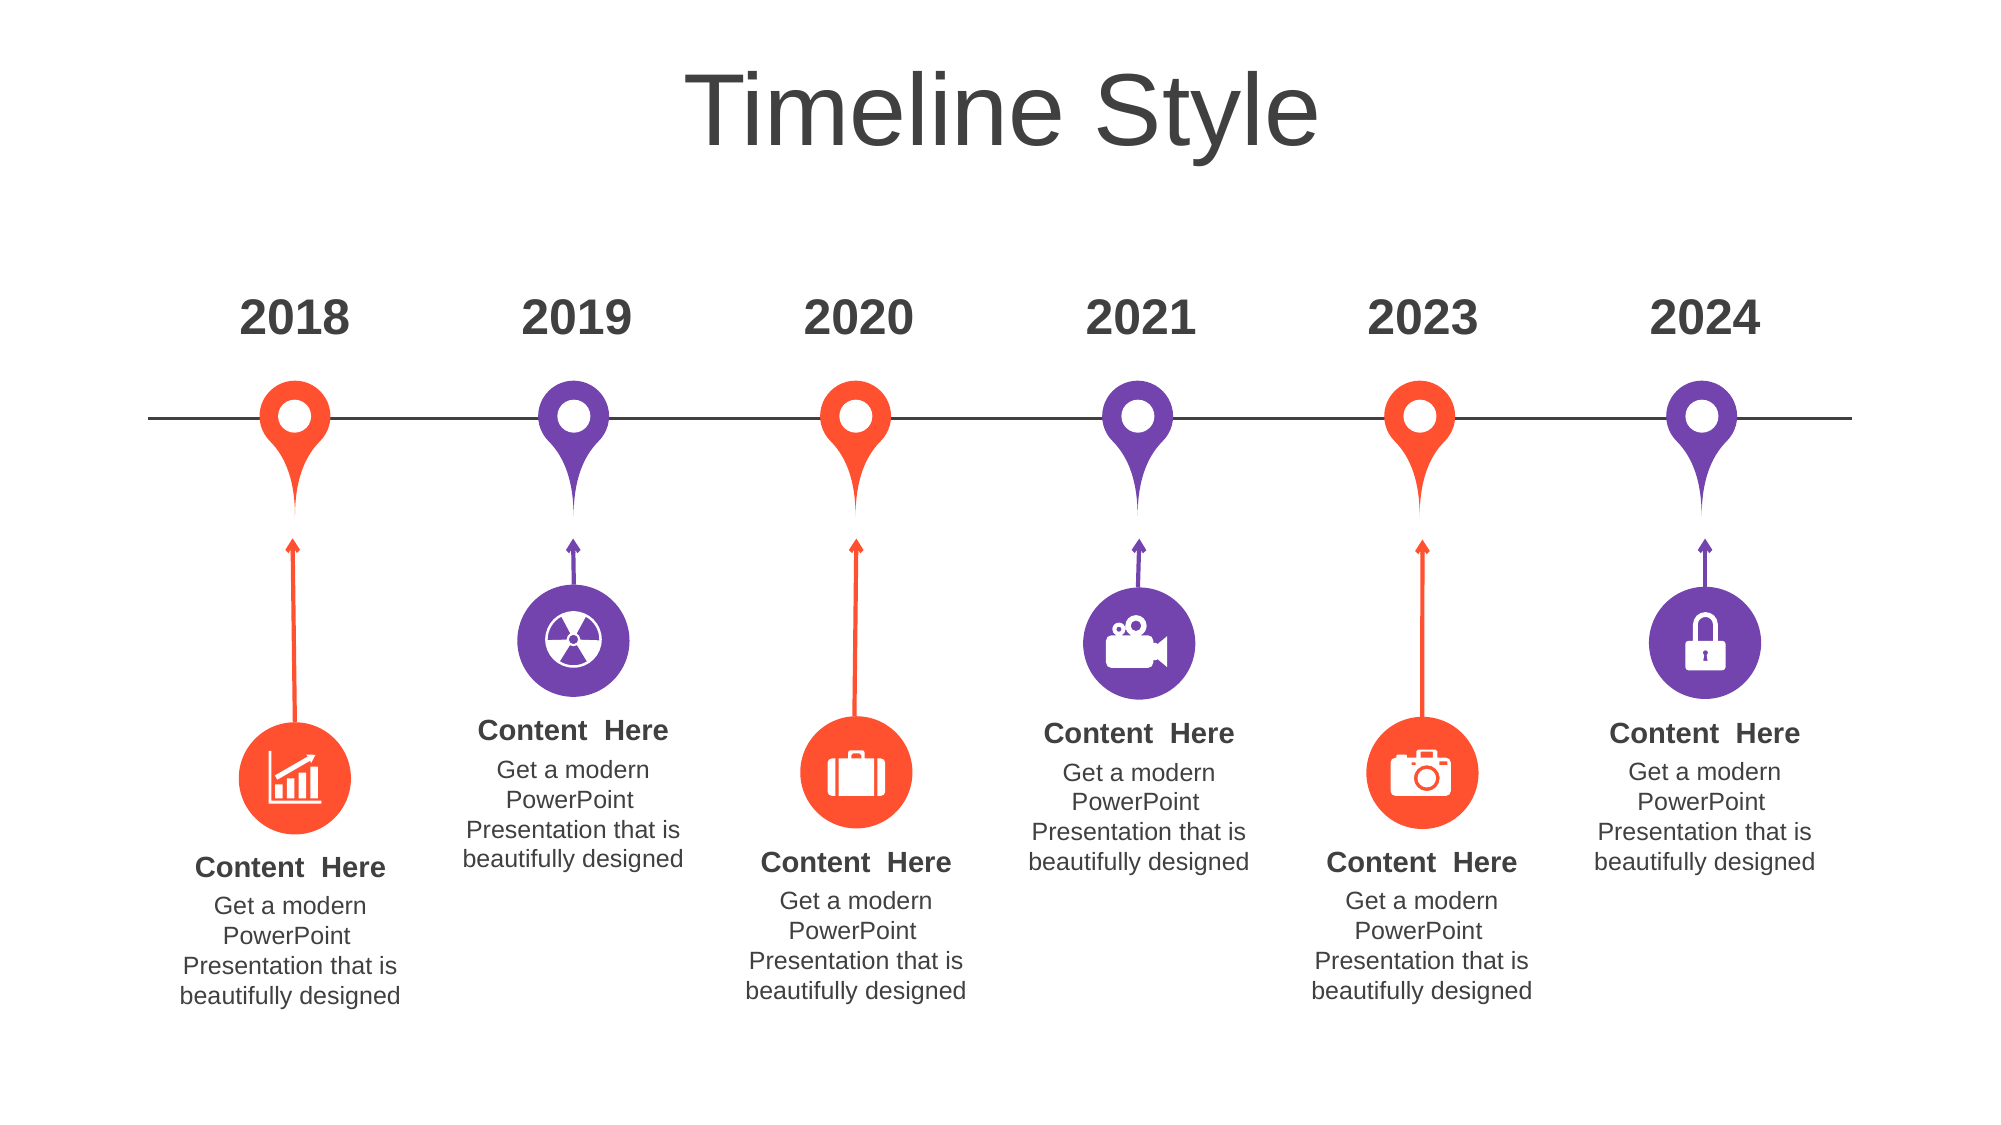

Timeline Style
2018
2019
2020
2021
2023
2024

Content  Here
Get a modern PowerPoint  Presentation that is beautifully designed
Content  Here
Get a modern PowerPoint  Presentation that is beautifully designed
Content  Here
Get a modern PowerPoint  Presentation that is beautifully designed

Content  Here
Get a modern PowerPoint  Presentation that is beautifully designed
Content  Here
Get a modern PowerPoint  Presentation that is beautifully designed
Content  Here
Get a modern PowerPoint  Presentation that is beautifully designed